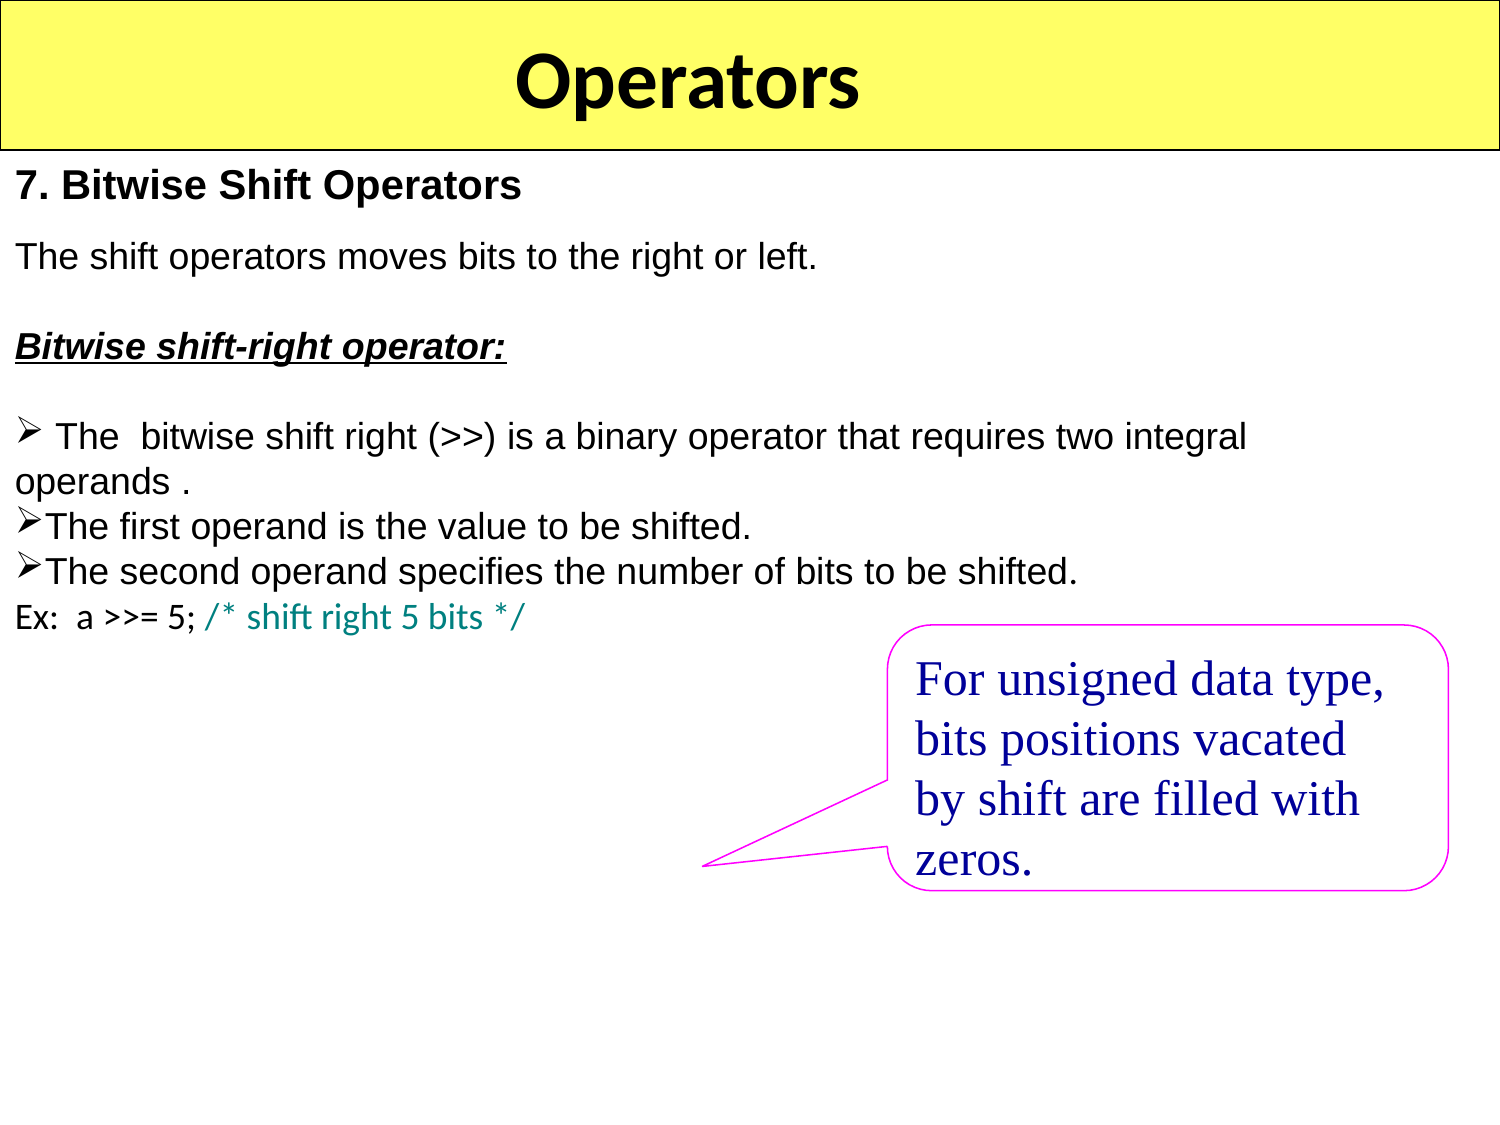

Operators
7. Bitwise Shift Operators
The shift operators moves bits to the right or left.

Bitwise shift-right operator:

 The  bitwise shift right (>>) is a binary operator that requires two integral operands .
The first operand is the value to be shifted.
The second operand specifies the number of bits to be shifted.
Ex:  a >>= 5; /* shift right 5 bits */

For unsigned data type, bits positions vacated
by shift are filled with zeros.